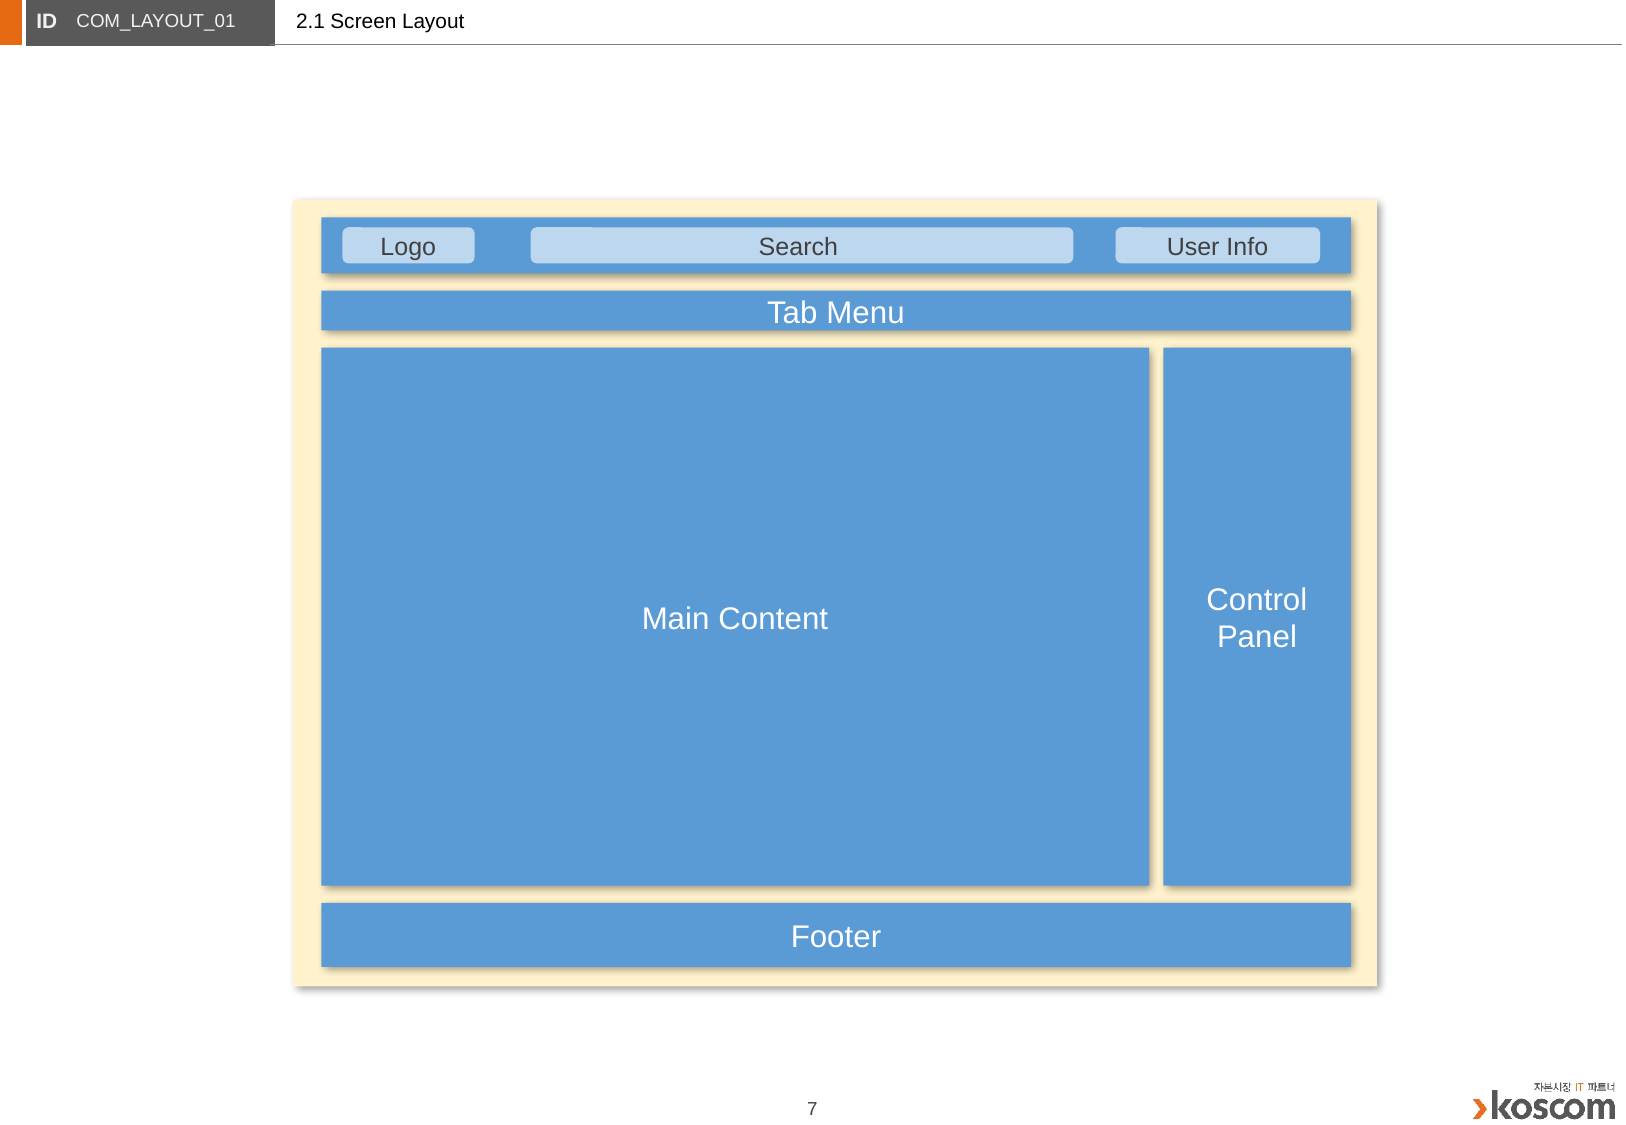

# 2.1 Screen Layout
COM_LAYOUT_01

Logo
Search
User Info
Tab Menu
Main Content
Control
Panel
Footer